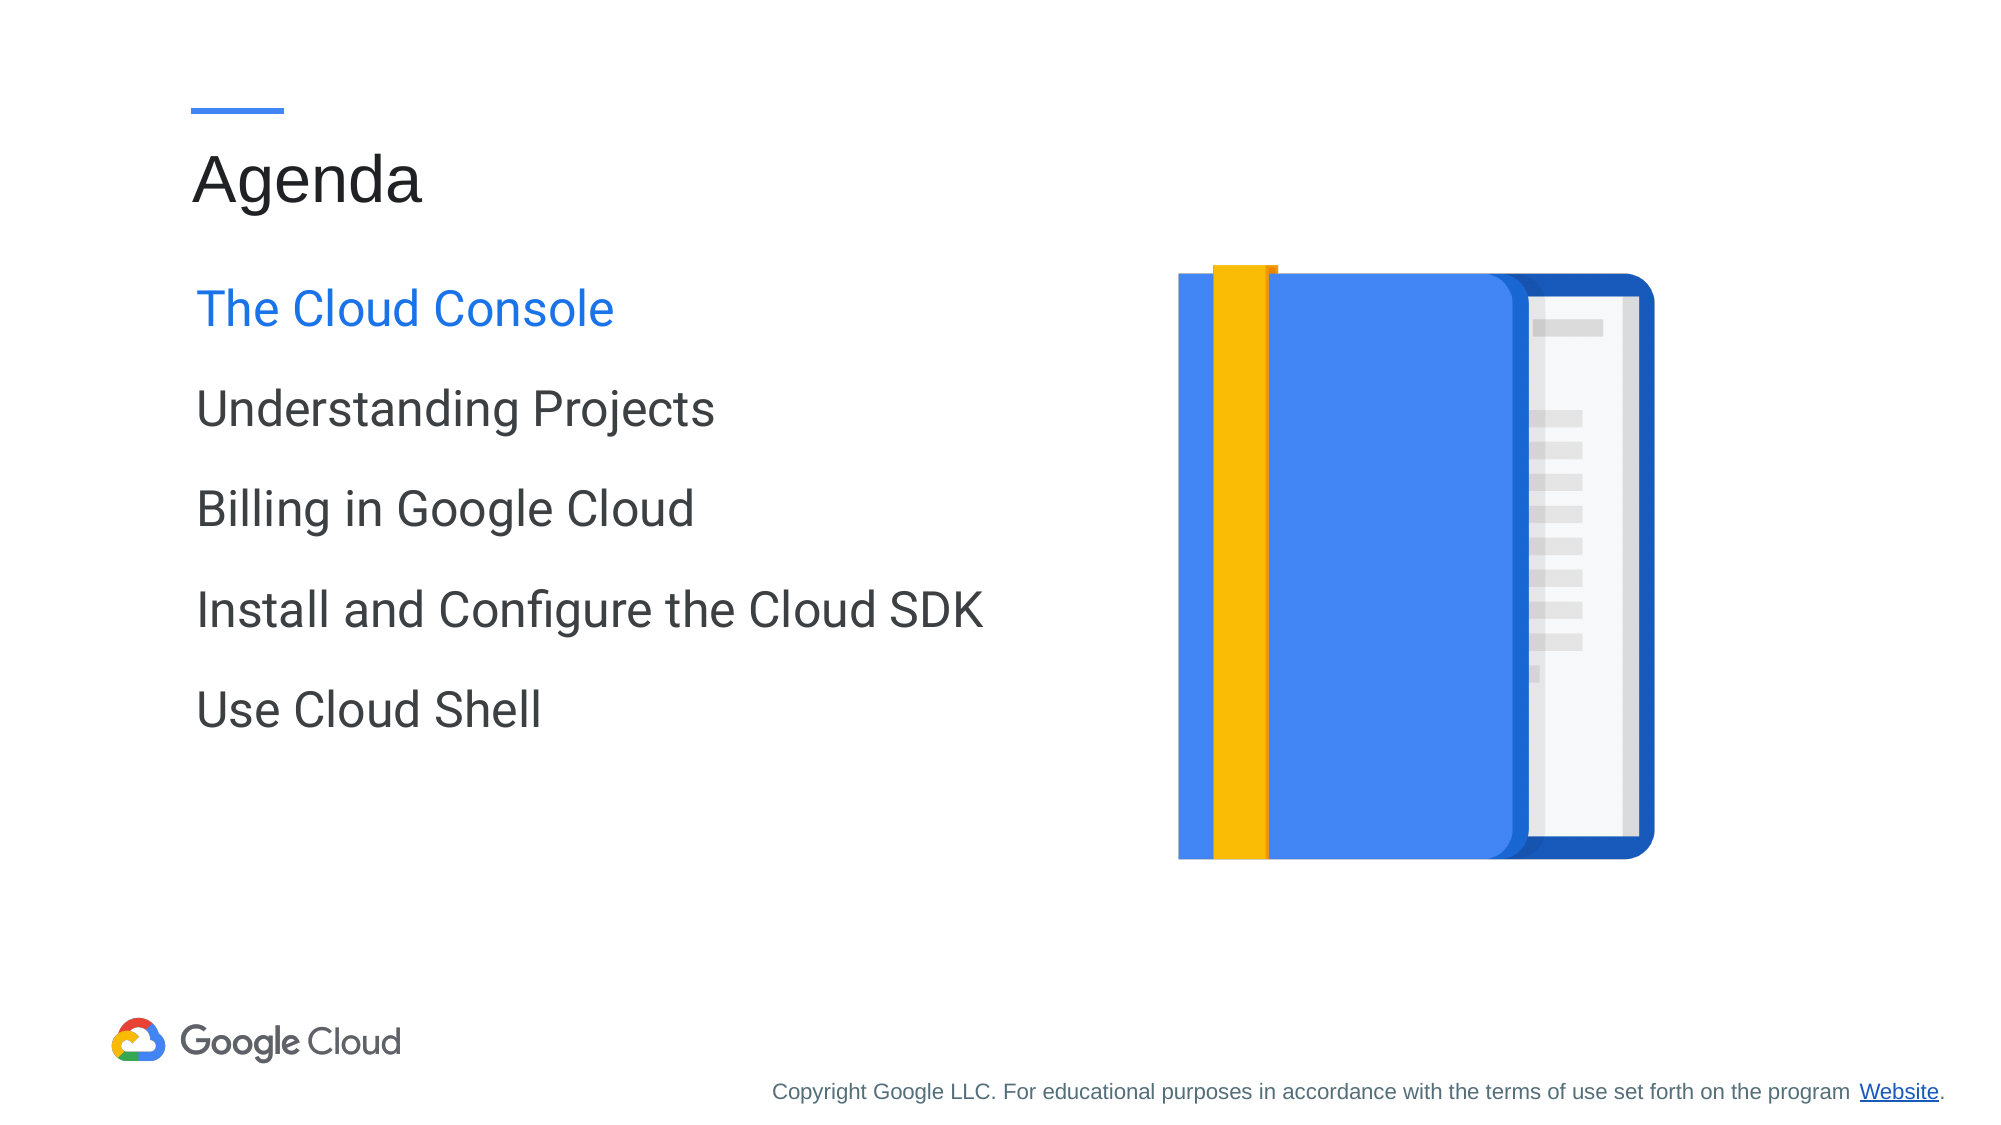

# Agenda
The Cloud Console
Understanding Projects
Billing in Google Cloud
Install and Configure the Cloud SDK
Use Cloud Shell

Copyright Google LLC. For educational purposes in accordance with the terms of use set forth on the program Website.